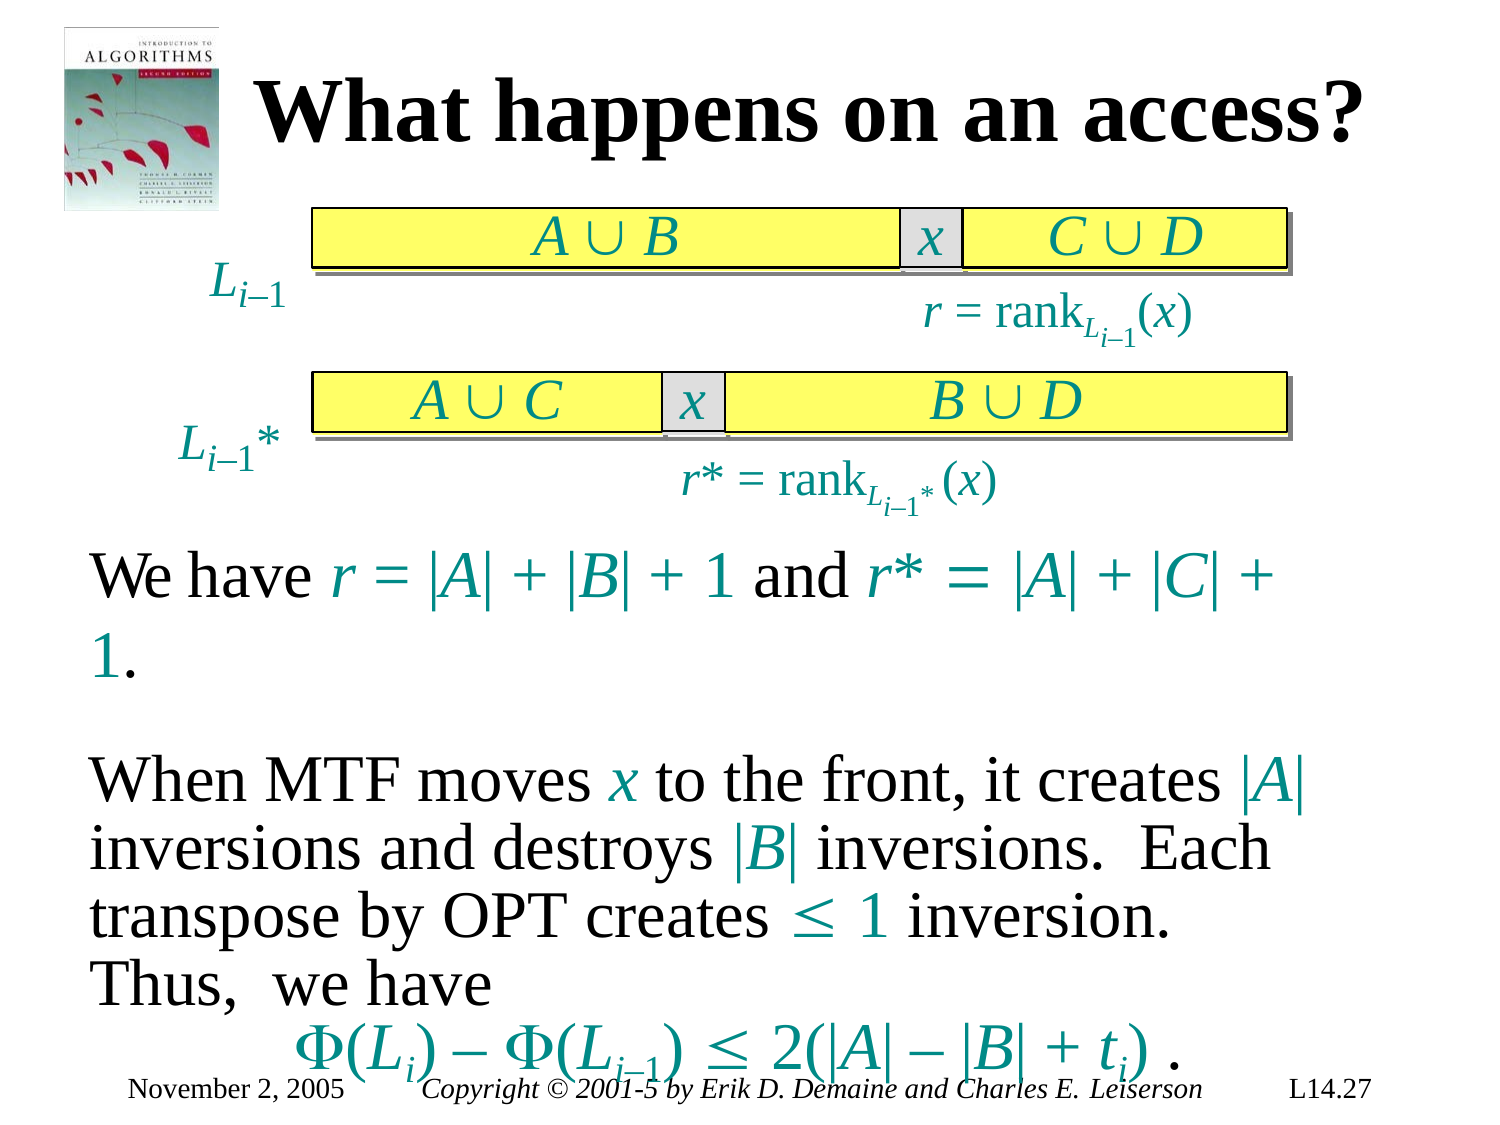

# What happens on an access?

A ∪ B
x
C ∪ D
Li–1
r = rankLi–1(x)

A ∪ C
x
B ∪ D
Li–1*
r* = rankLi–1* (x)
We have r = |A| + |B| + 1 and r* = |A| + |C| + 1.
When MTF moves x to the front, it creates |A|  inversions and destroys |B| inversions.	Each  transpose by OPT creates ≤ 1 inversion.	Thus,  we have
Φ(Li) – Φ(Li–1) ≤ 2(|A| – |B| + ti) .
November 2, 2005
Copyright © 2001-5 by Erik D. Demaine and Charles E. Leiserson
L14.27